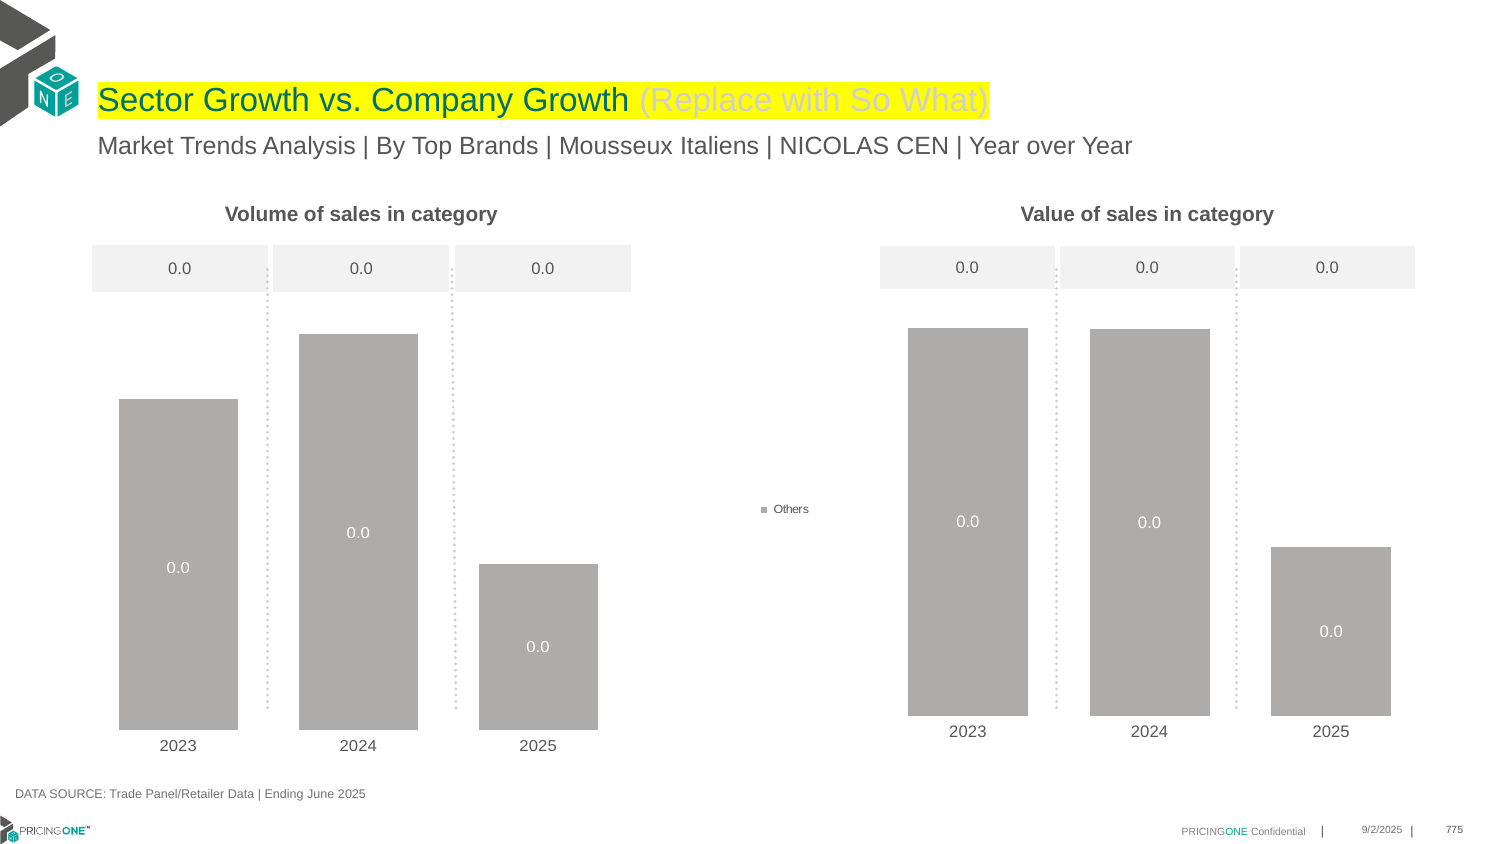

# Sector Growth vs. Company Growth (Replace with So What)
Market Trends Analysis | By Top Brands | Mousseux Italiens | NICOLAS CEN | Year over Year
| Value of sales in category |  |  |
| --- | --- | --- |
| 0.0 | 0.0 | 0.0 |
| Volume of sales in category |  |  |
| --- | --- | --- |
| 0.0 | 0.0 | 0.0 |

### Chart

| Category | Others |
|---|---|
| 2023 | 0.00836 |
| 2024 | 0.008326 |
| 2025 | 0.003637 |

### Chart

| Category | Others |
|---|---|
| 2023 | 0.000613 |
| 2024 | 0.000733 |
| 2025 | 0.000309 |
DATA SOURCE: Trade Panel/Retailer Data | Ending June 2025

9/2/2025
775